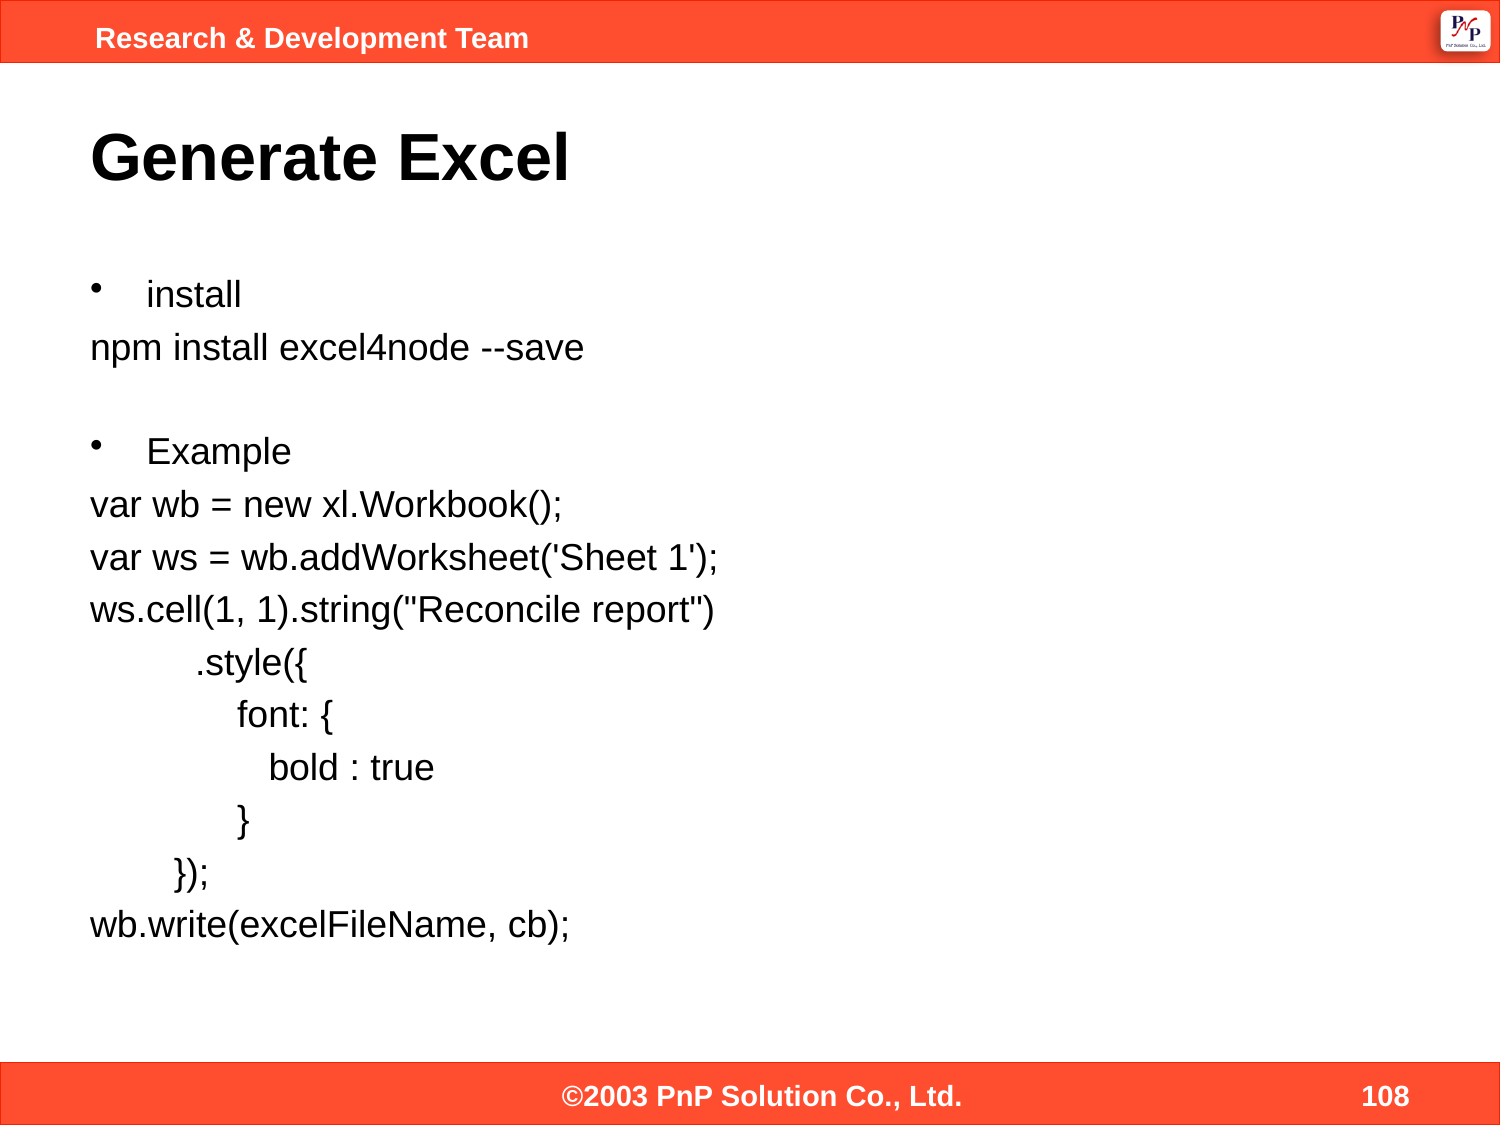

# Generate Excel
install
npm install excel4node --save

Example
var wb = new xl.Workbook();
var ws = wb.addWorksheet('Sheet 1');
ws.cell(1, 1).string("Reconcile report")
          .style({
              font: {
                 bold : true
              }
        });
wb.write(excelFileName, cb);

©2003 PnP Solution Co., Ltd.
108